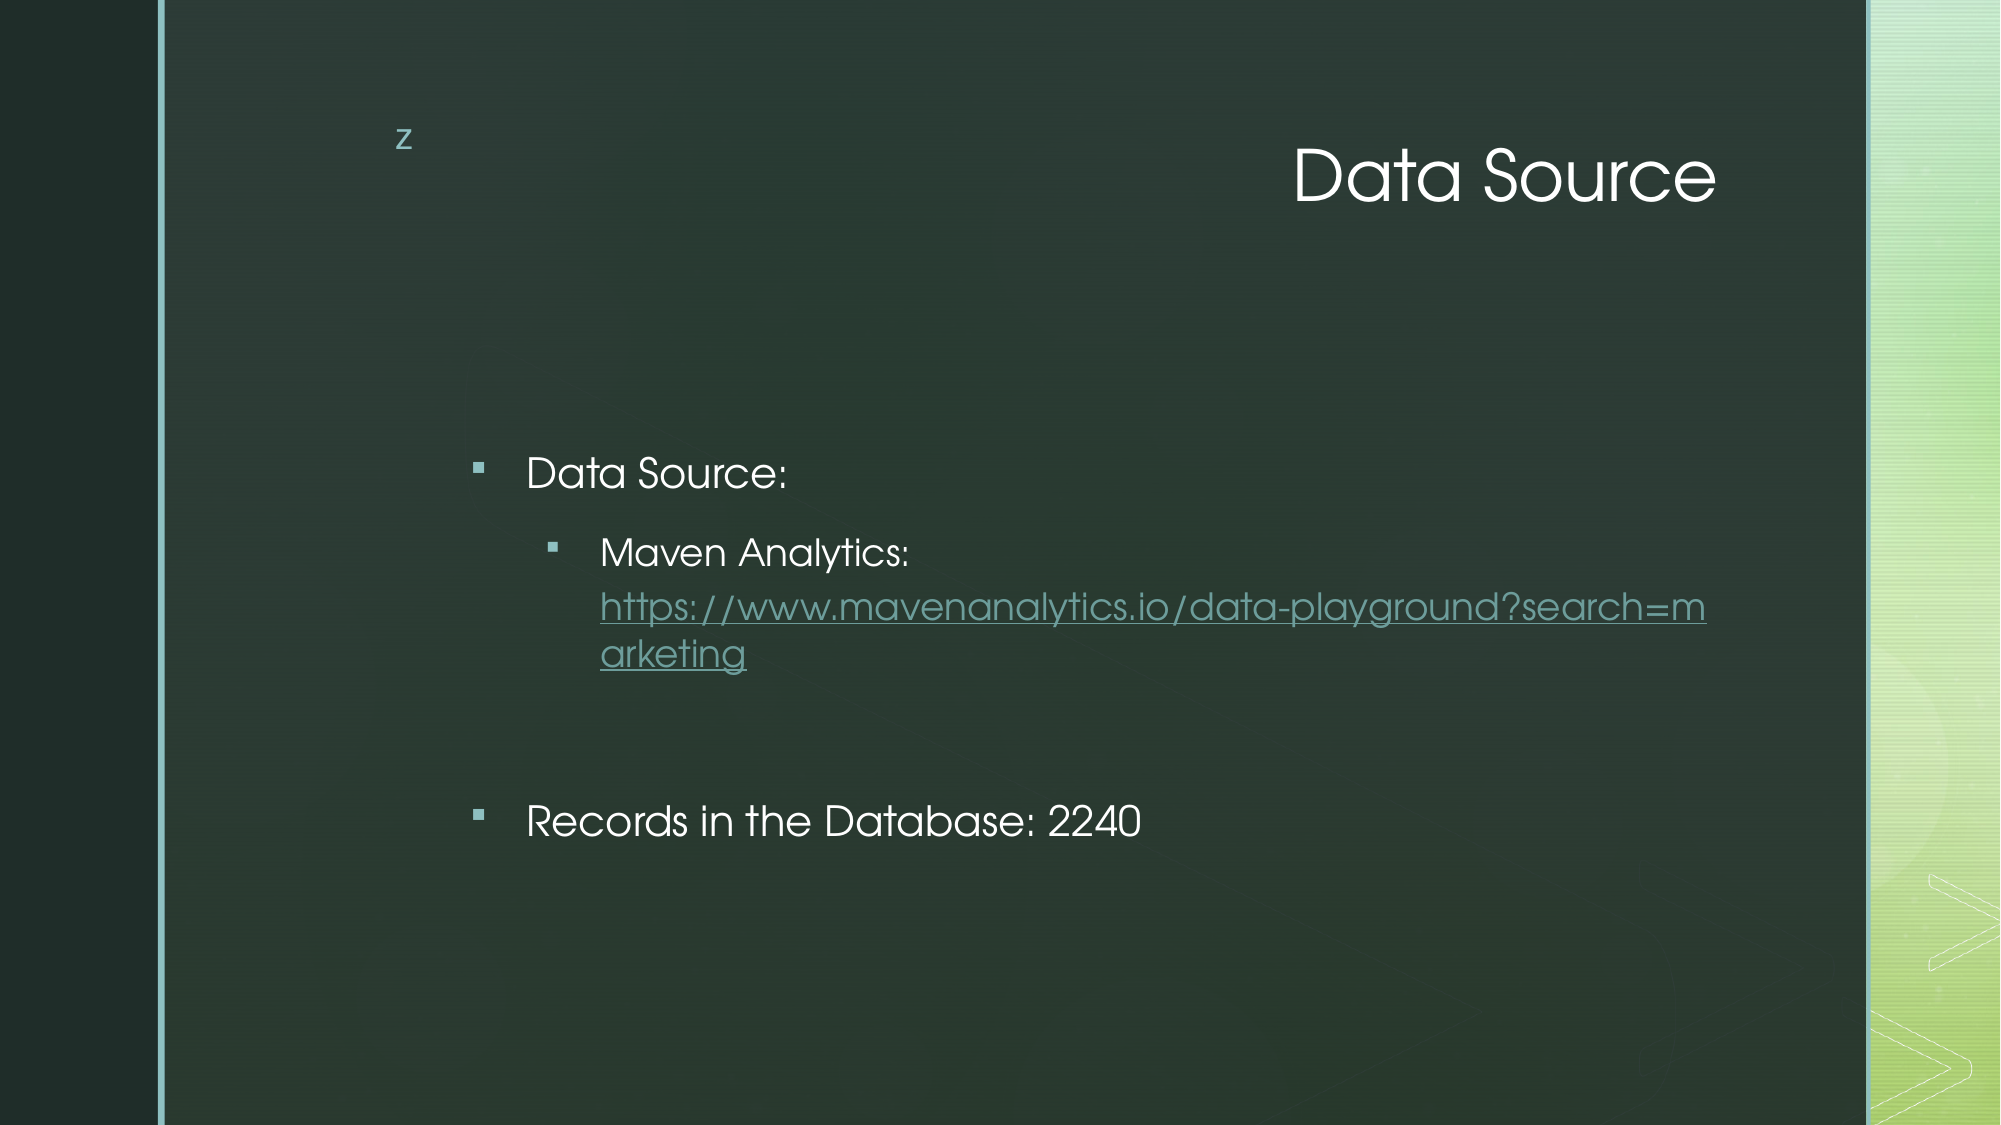

# Data Source
Data Source:
Maven Analytics: https://www.mavenanalytics.io/data-playground?search=marketing

Records in the Database: 2240